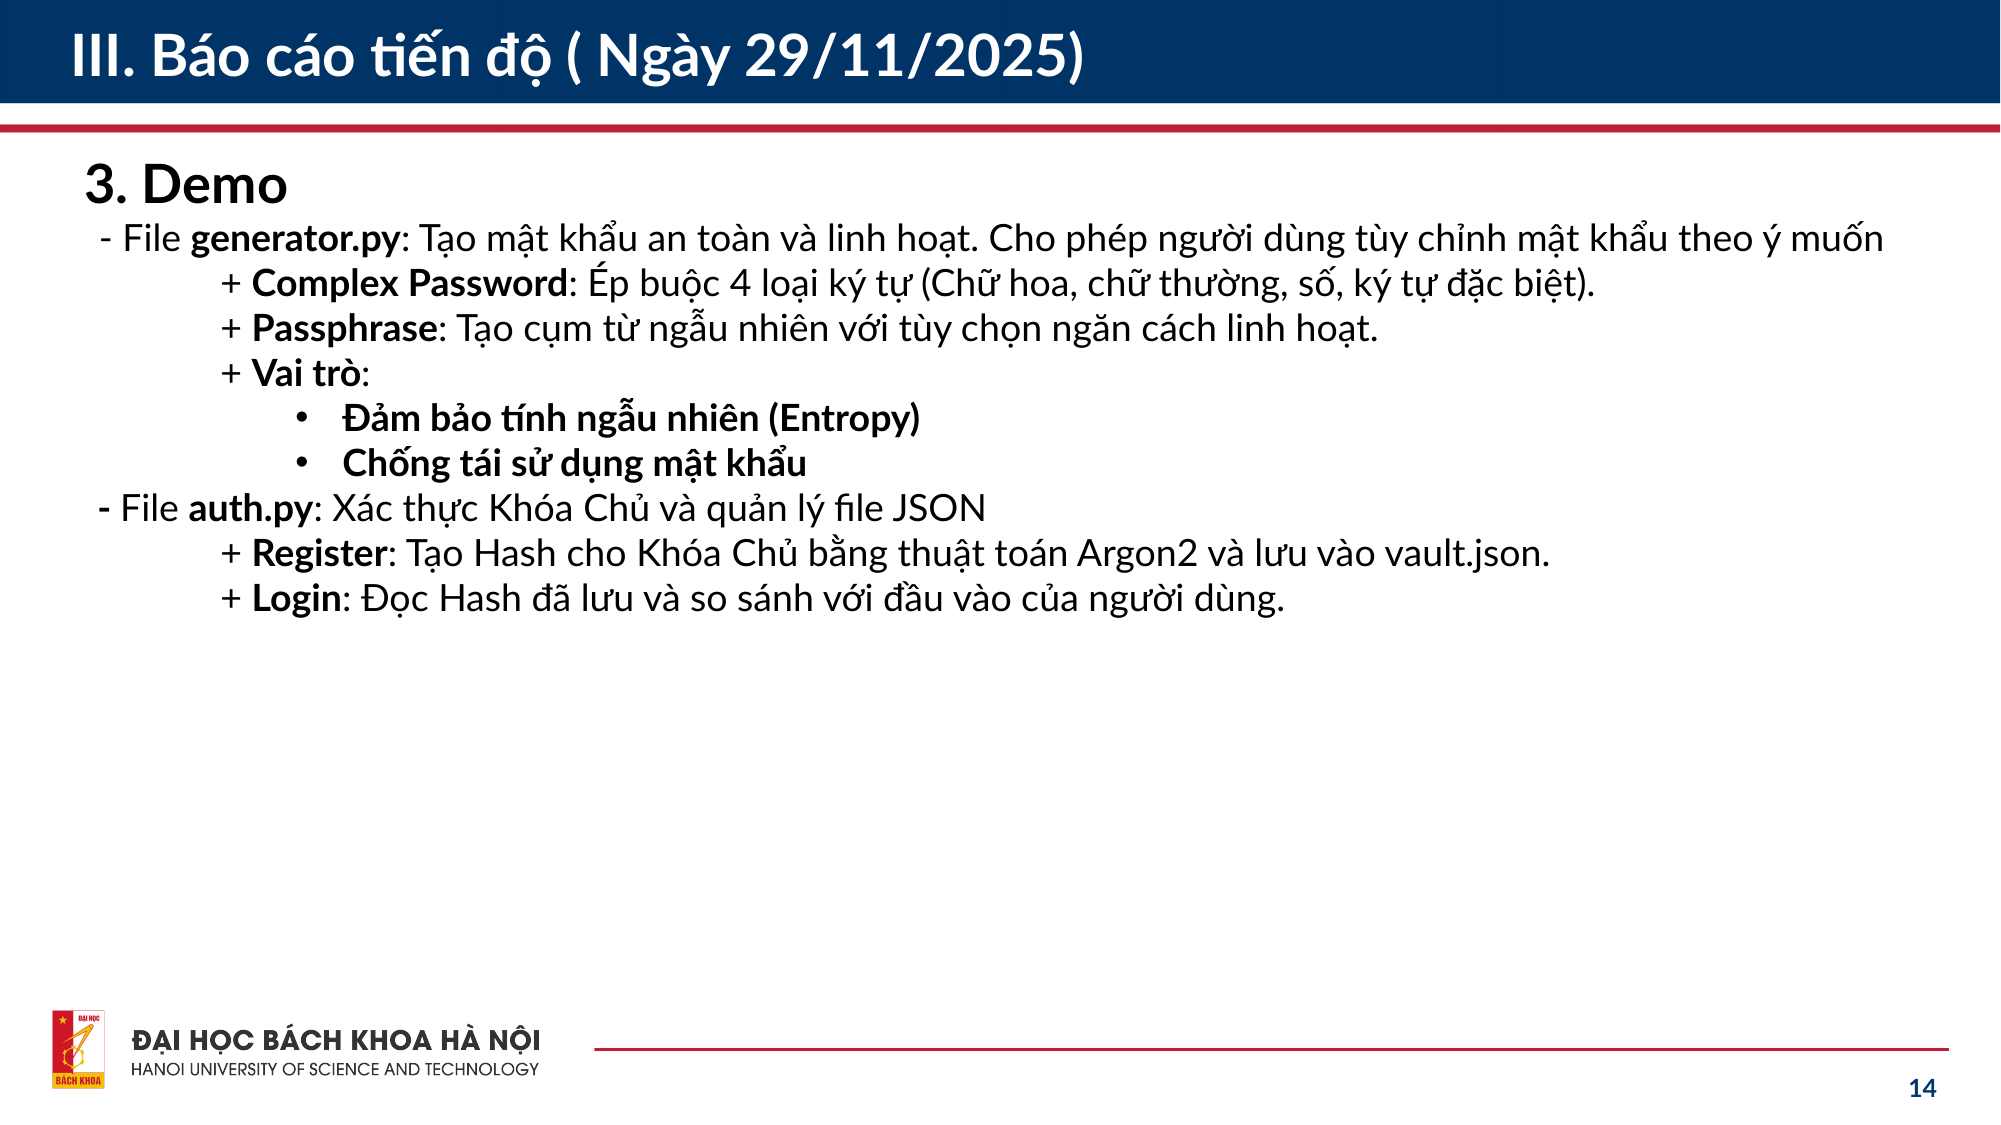

# III. Báo cáo tiến độ ( Ngày 29/11/2025)
 3. Demo
   - File generator.py: Tạo mật khẩu an toàn và linh hoạt. Cho phép người dùng tùy chỉnh mật khẩu theo ý muốn
	+ Complex Password: Ép buộc 4 loại ký tự (Chữ hoa, chữ thường, số, ký tự đặc biệt).
	+ Passphrase: Tạo cụm từ ngẫu nhiên với tùy chọn ngăn cách linh hoạt.
	+ Vai trò:
Đảm bảo tính ngẫu nhiên (Entropy)
Chống tái sử dụng mật khẩu
   - File auth.py: Xác thực Khóa Chủ và quản lý file JSON
	+ Register: Tạo Hash cho Khóa Chủ bằng thuật toán Argon2 và lưu vào vault.json.
	+ Login: Đọc Hash đã lưu và so sánh với đầu vào của người dùng.
14